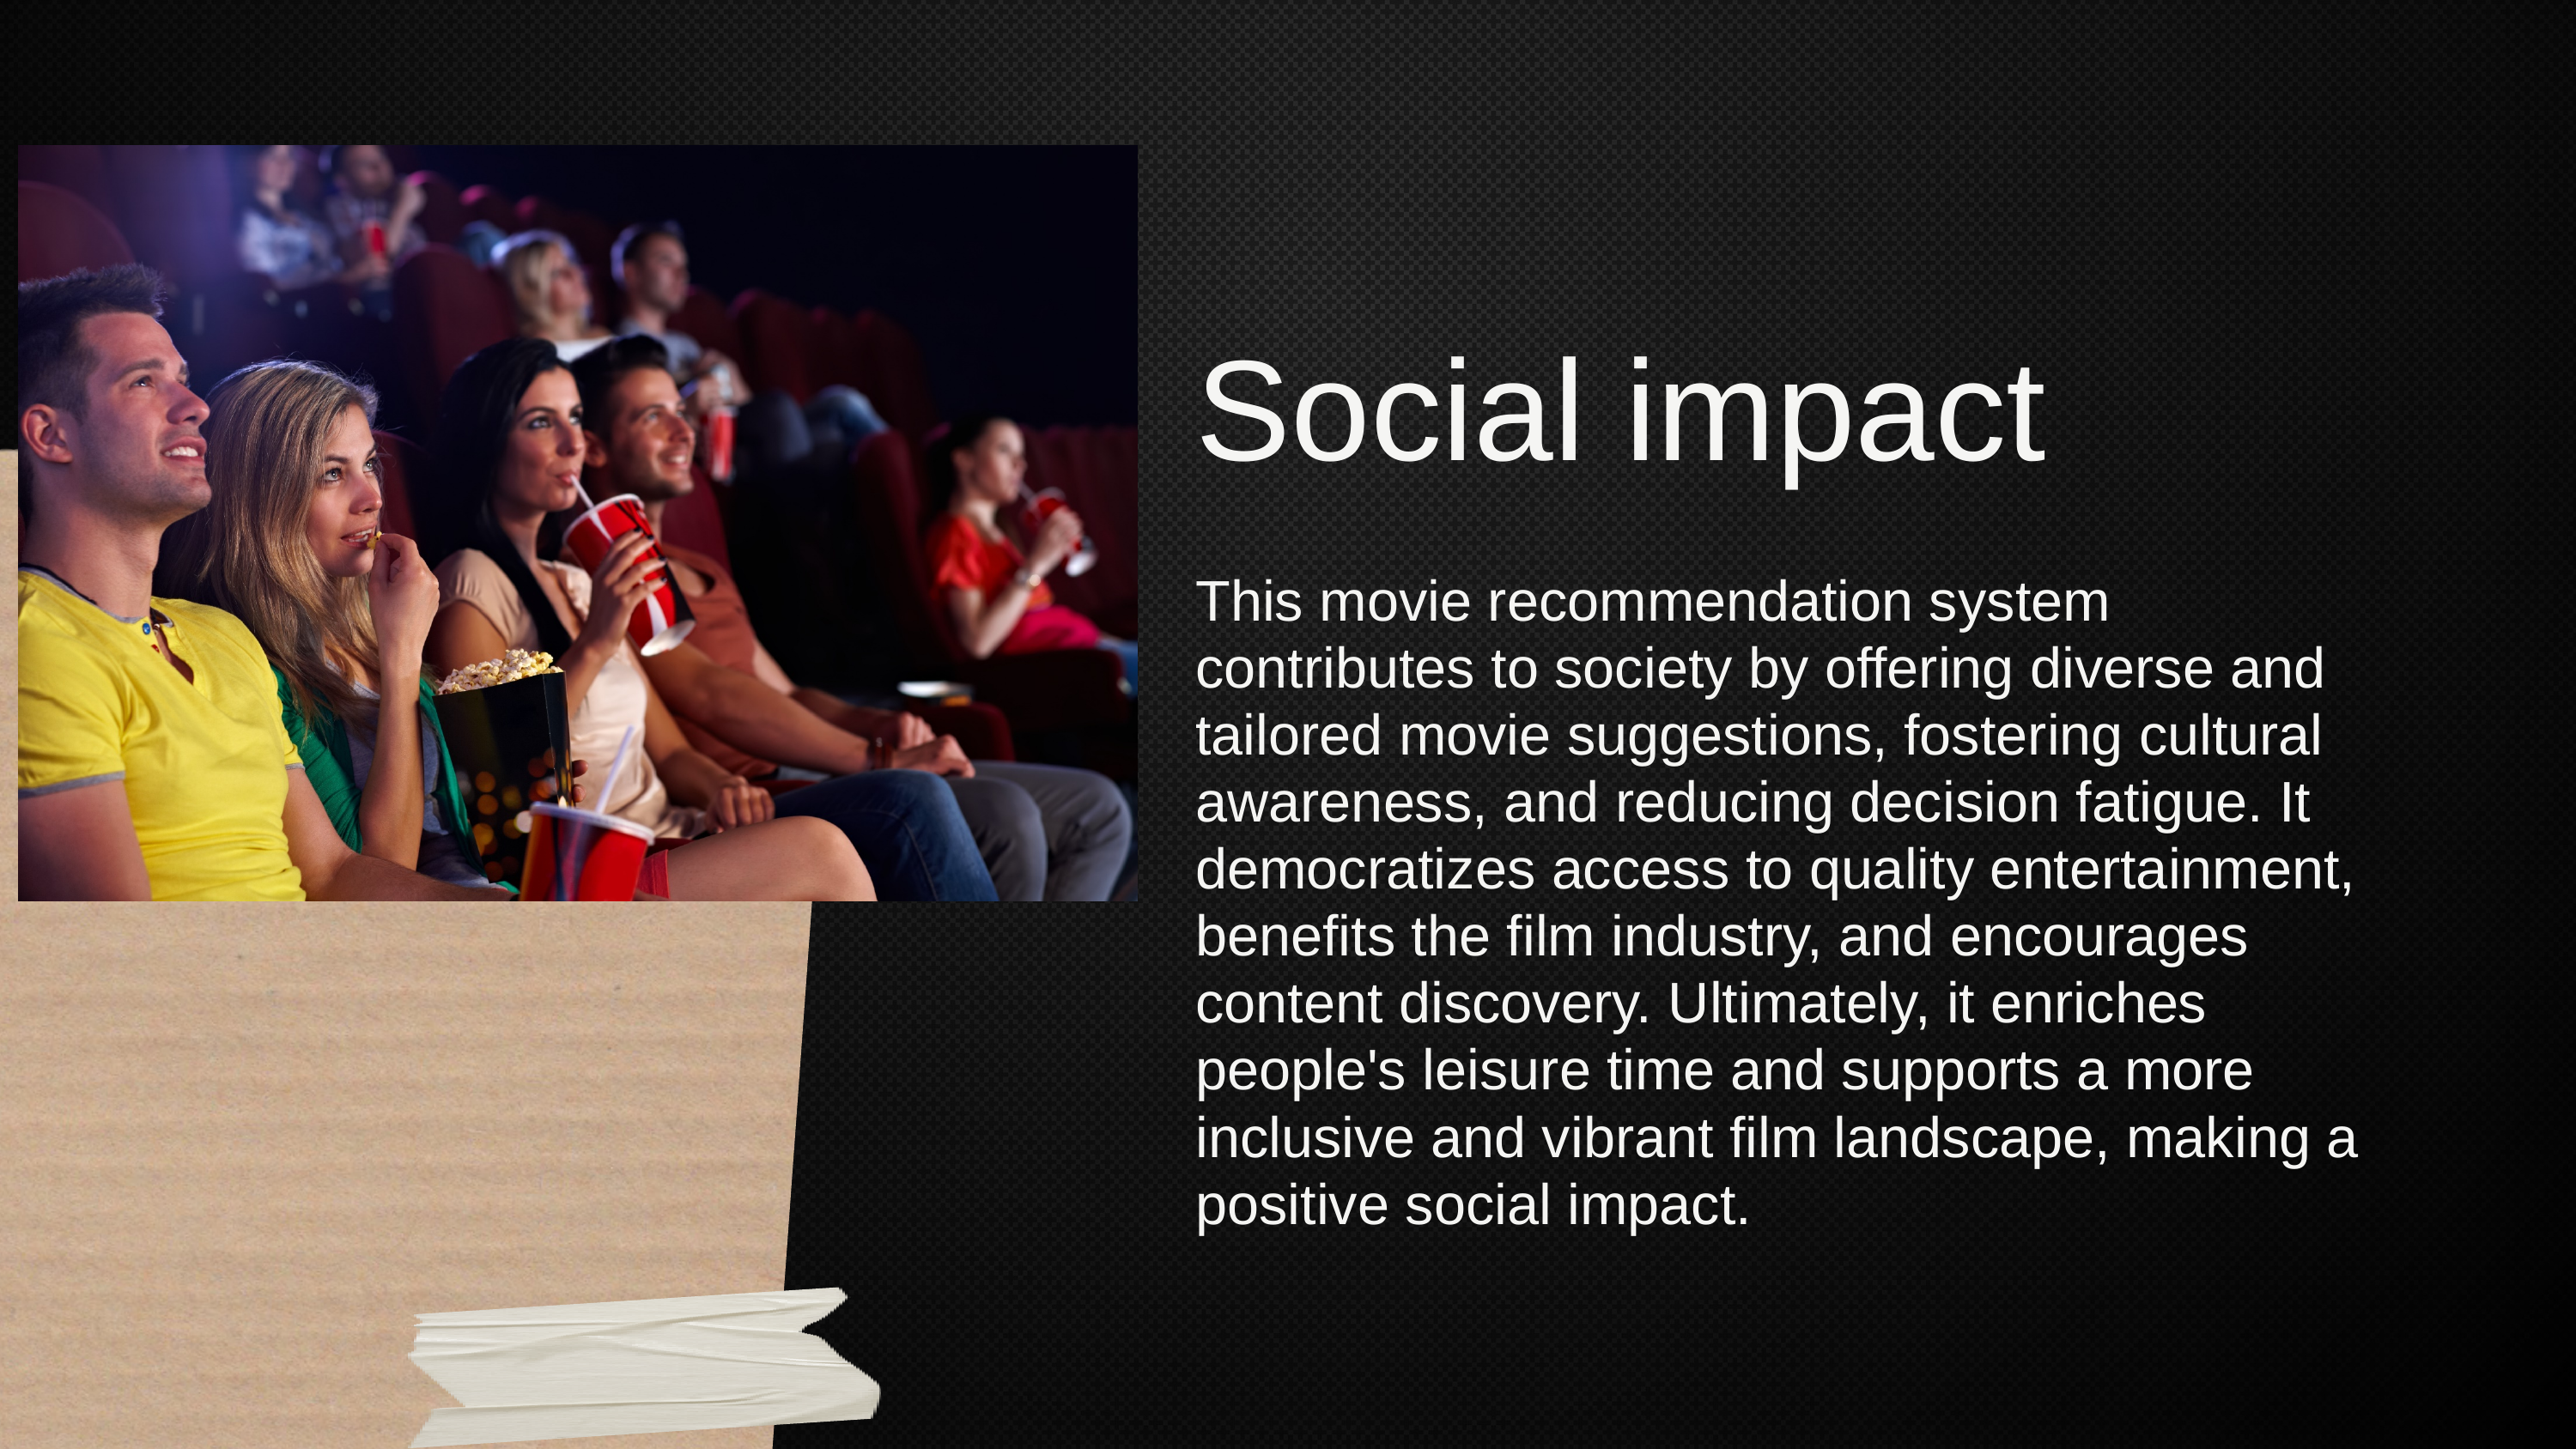

Social impact
This movie recommendation system contributes to society by offering diverse and tailored movie suggestions, fostering cultural awareness, and reducing decision fatigue. It democratizes access to quality entertainment, benefits the film industry, and encourages content discovery. Ultimately, it enriches people's leisure time and supports a more inclusive and vibrant film landscape, making a positive social impact.